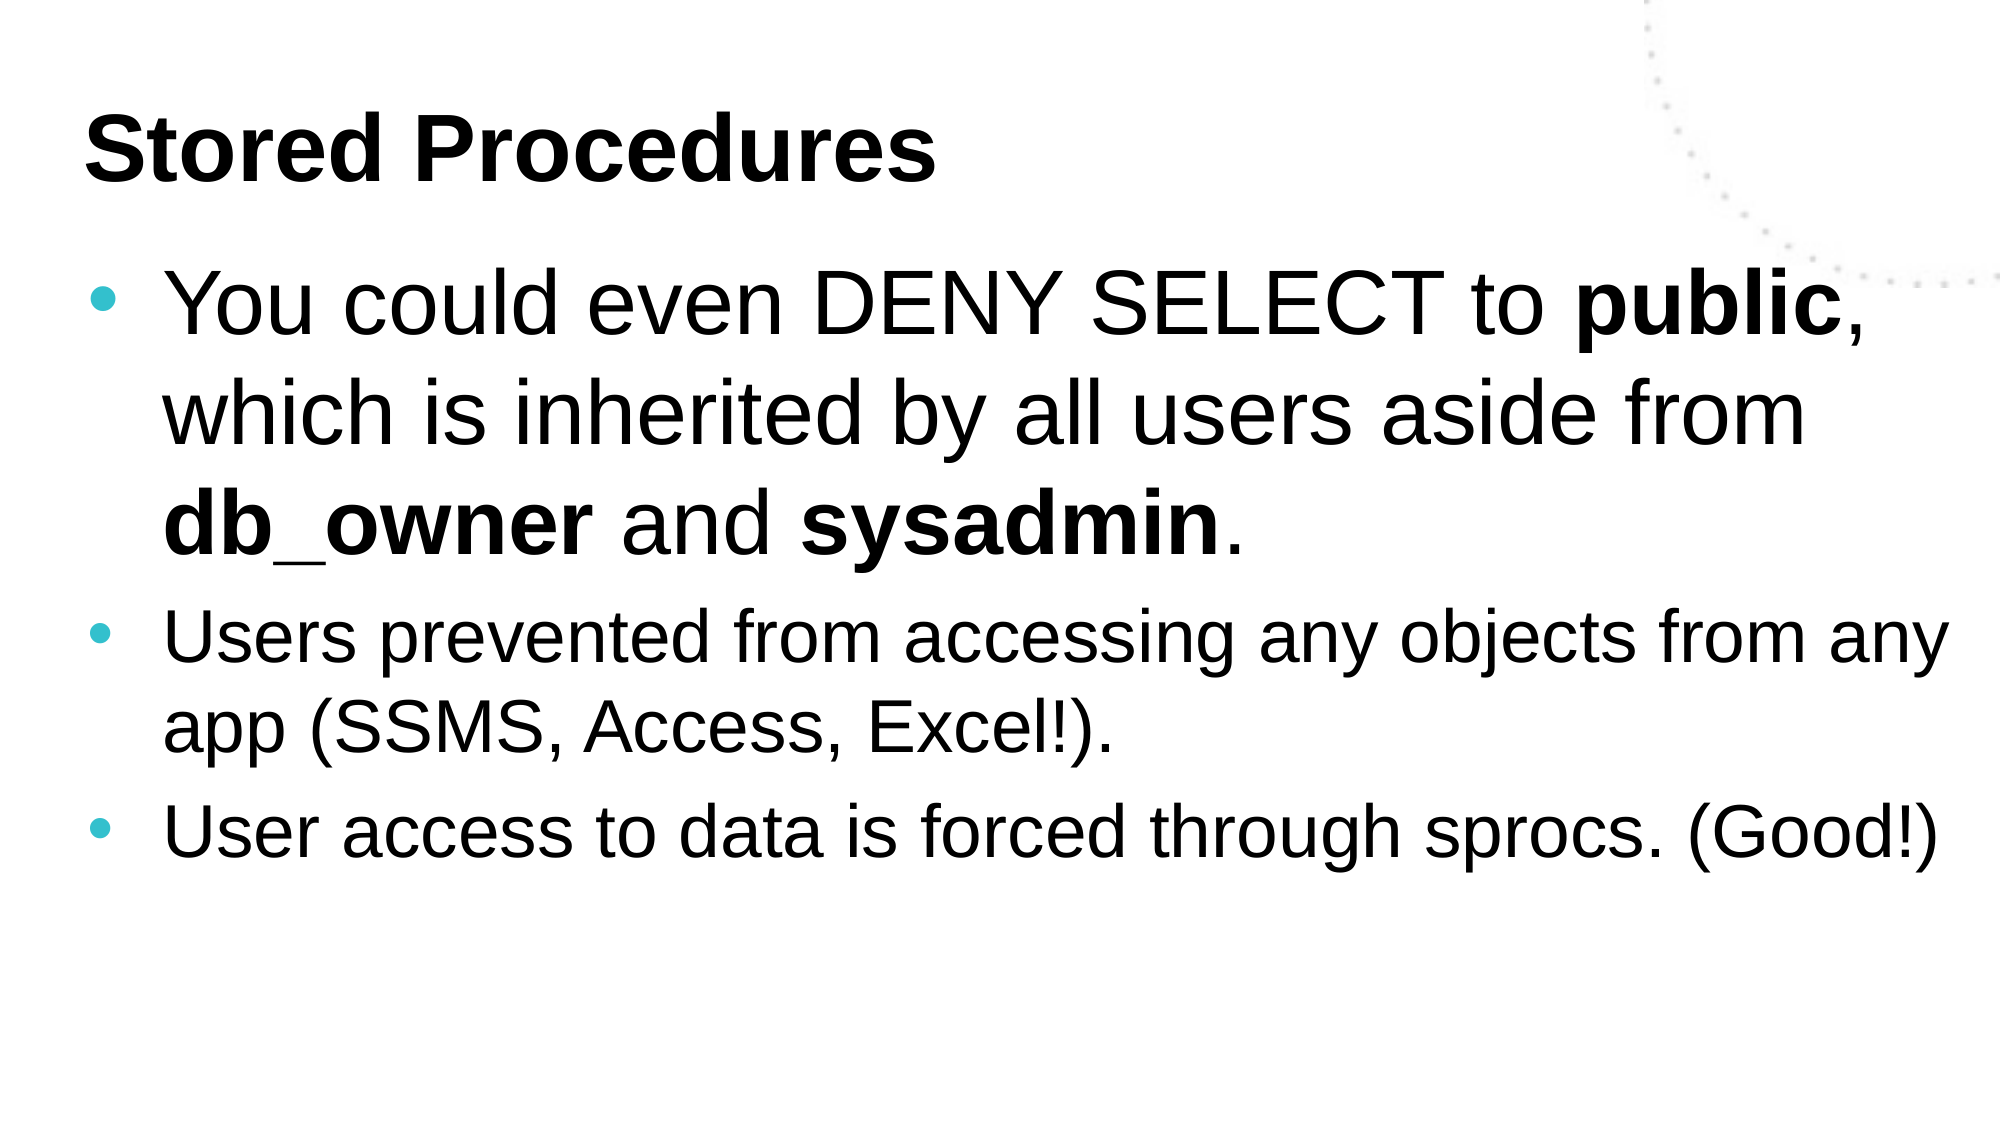

# Stored Procedures
You could even DENY SELECT to public, which is inherited by all users aside from db_owner and sysadmin.
Users prevented from accessing any objects from any app (SSMS, Access, Excel!).
User access to data is forced through sprocs. (Good!)